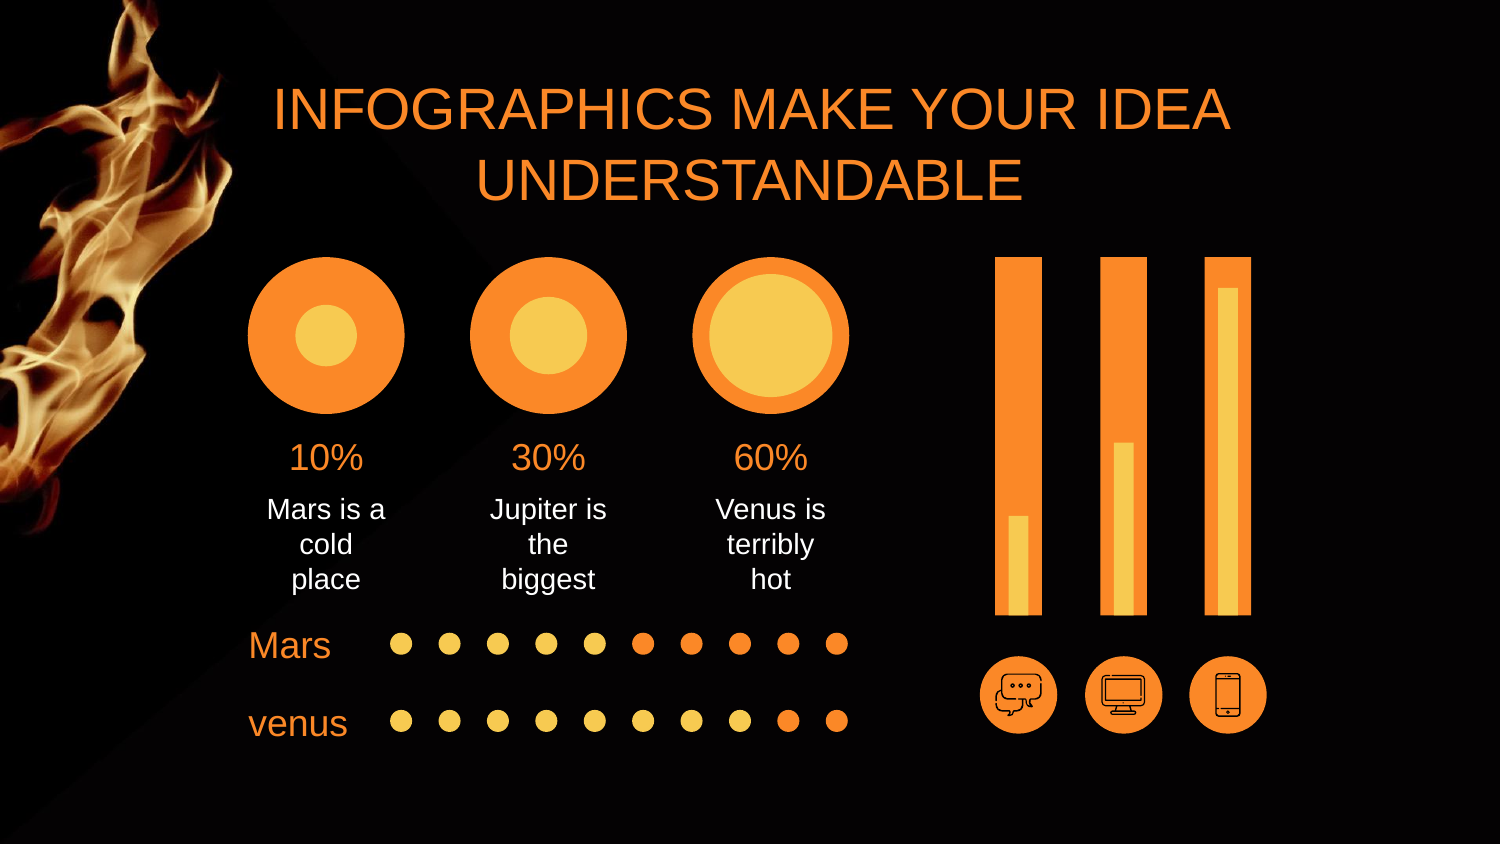

# INFOGRAPHICS MAKE YOUR IDEA UNDERSTANDABLE

10%
30%
60%
Mars is a cold place
Jupiter is the biggest
Venus is terribly hot
Mars

venus